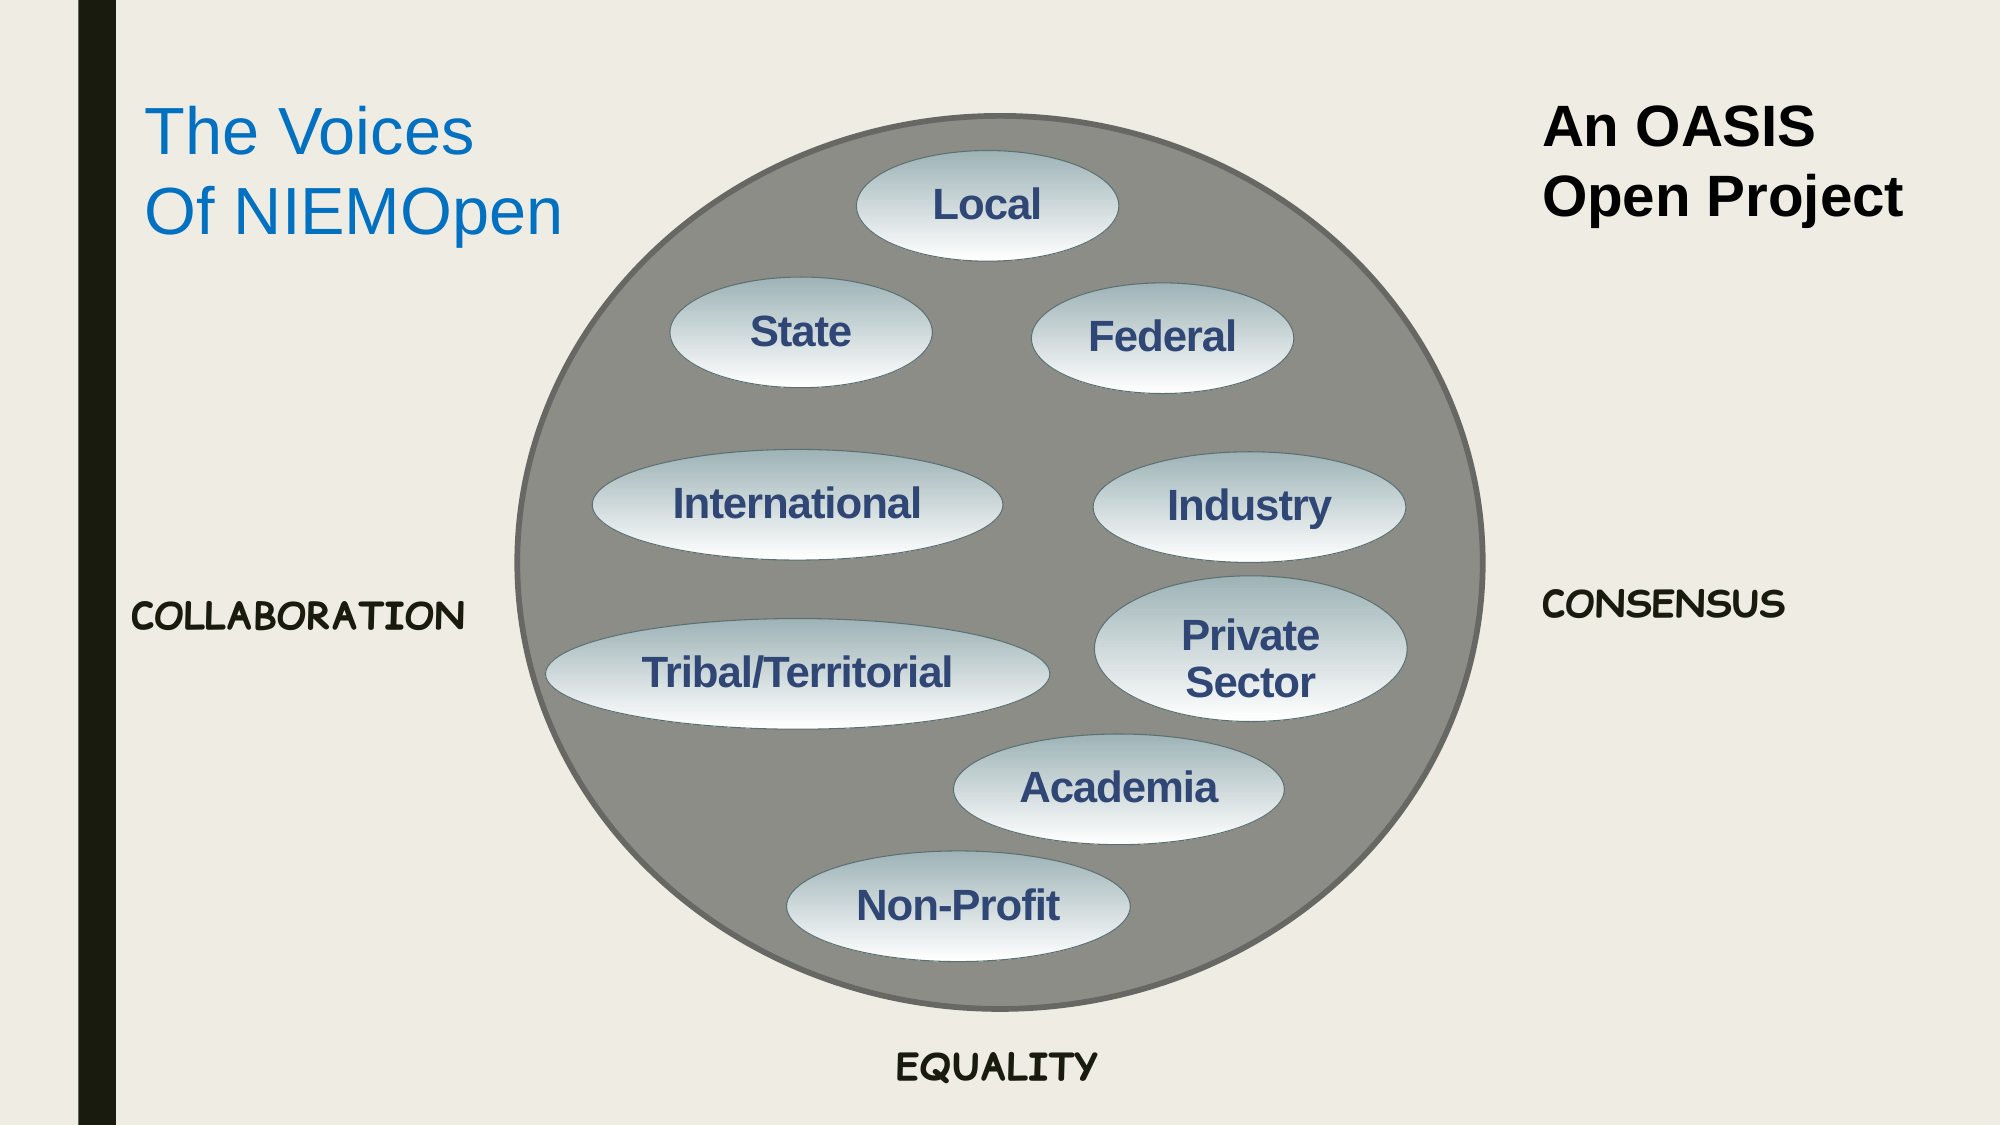

The Voices
Of NIEMOpen
An OASIS Open Project

Local
State
Federal
International
Industry
CONSENSUS
Private
Sector
COLLABORATION
Tribal/Territorial
Academia
Non-Profit
EQUALITY